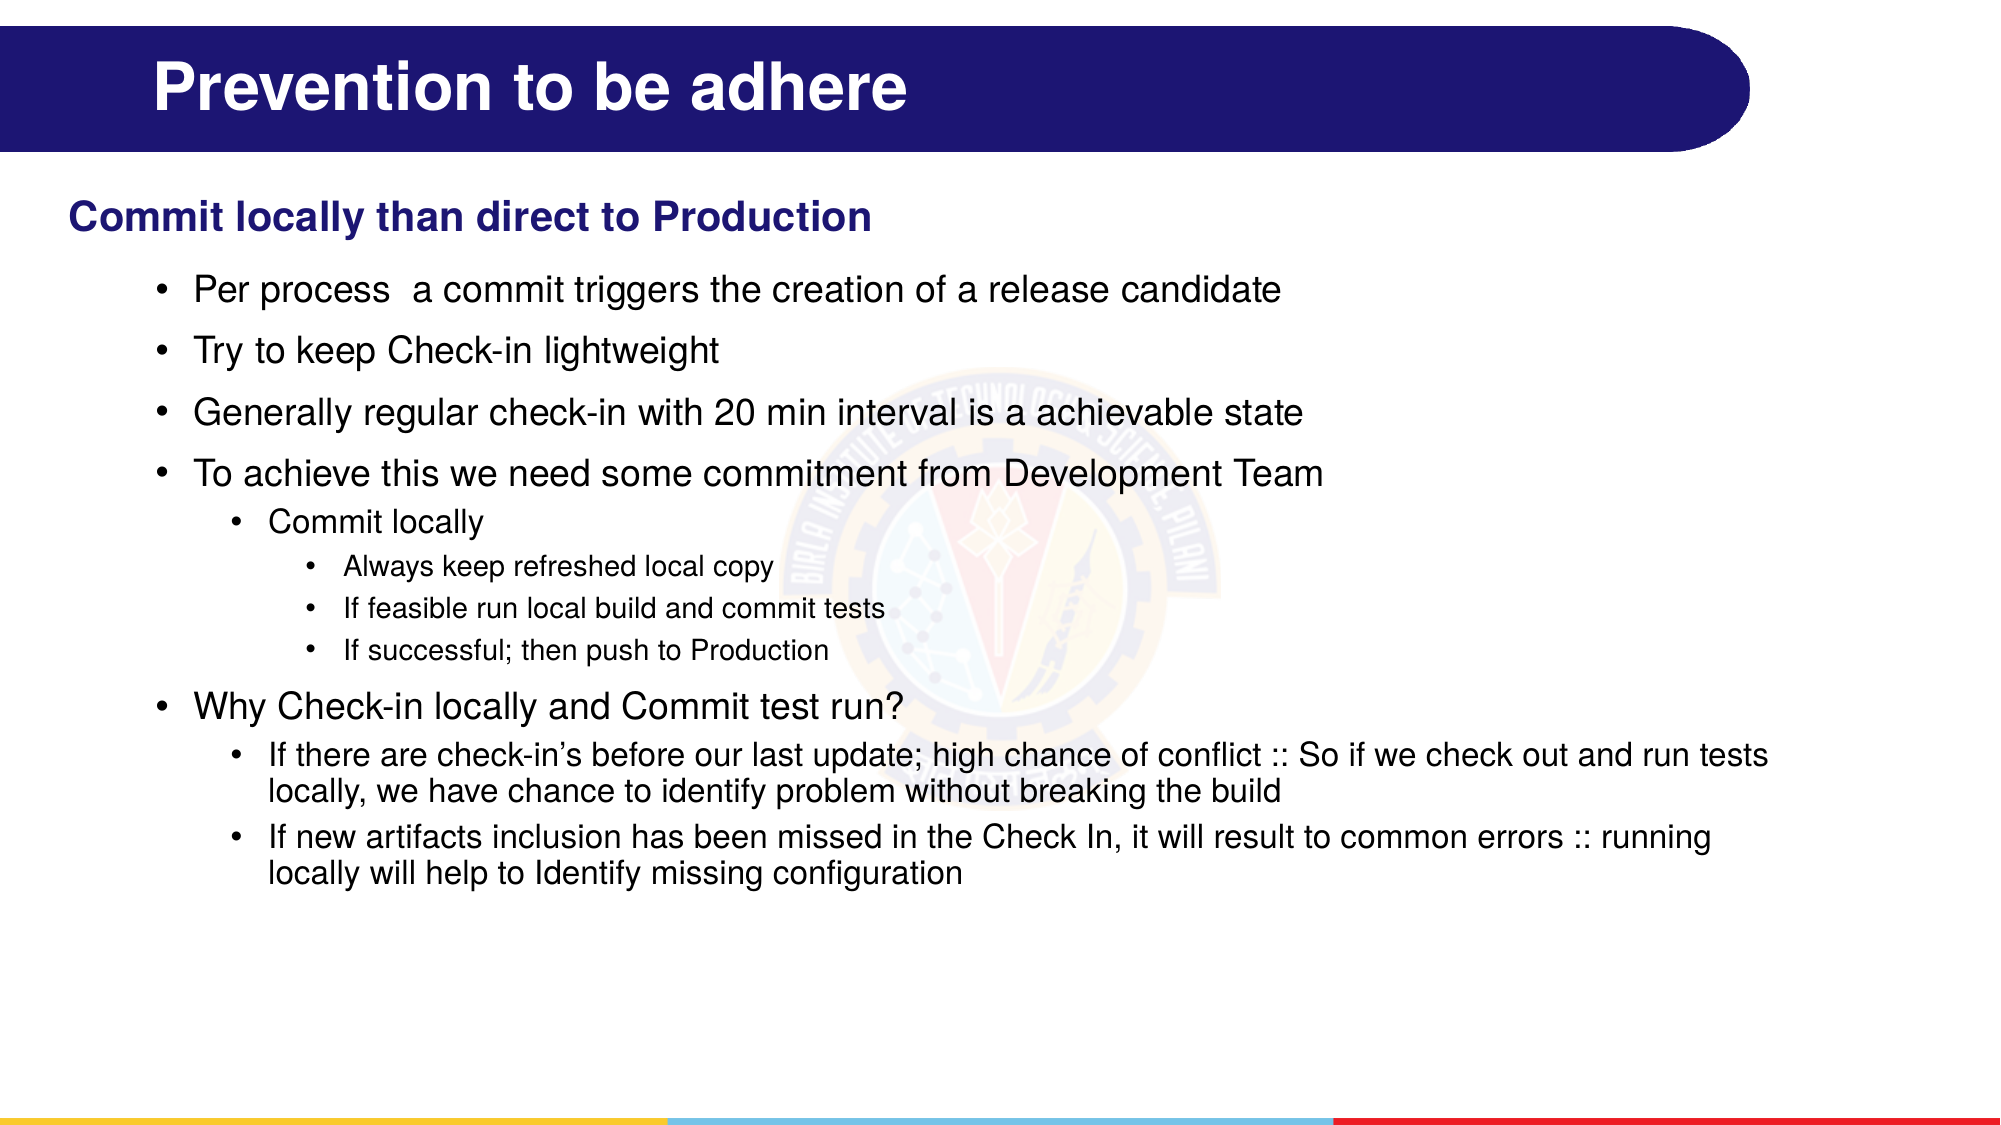

# Prevention to be adhere
Commit locally than direct to Production
Per process  a commit triggers the creation of a release candidate
Try to keep Check-in lightweight
Generally regular check-in with 20 min interval is a achievable state
To achieve this we need some commitment from Development Team
Commit locally
Always keep refreshed local copy
If feasible run local build and commit tests
If successful; then push to Production
Why Check-in locally and Commit test run?
If there are check-in’s before our last update; high chance of conflict :: So if we check out and run tests locally, we have chance to identify problem without breaking the build
If new artifacts inclusion has been missed in the Check In, it will result to common errors :: running locally will help to Identify missing configuration